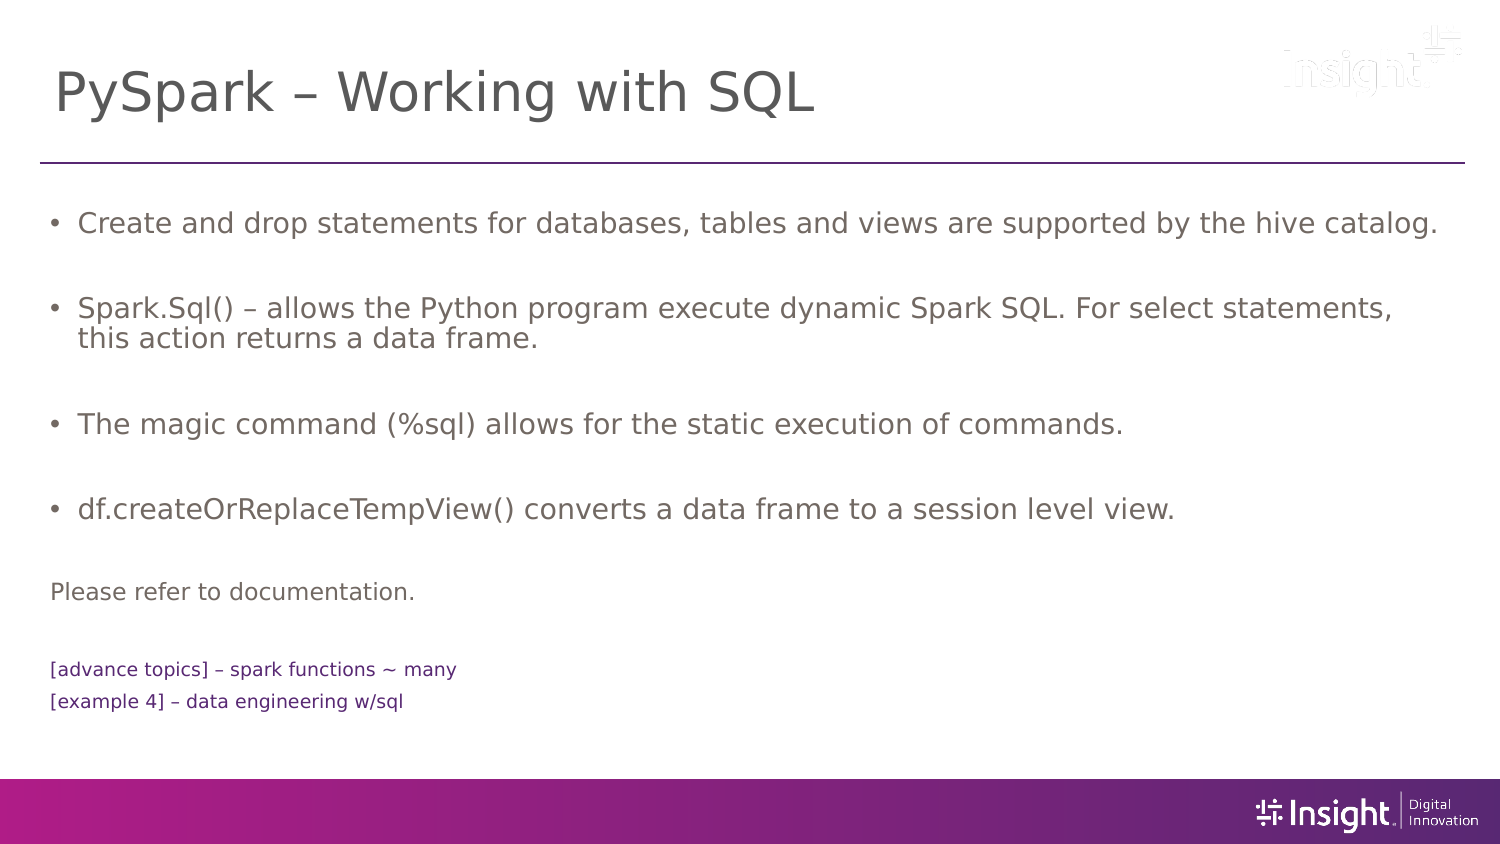

# PySpark – Working with SQL
Create and drop statements for databases, tables and views are supported by the hive catalog.

Spark.Sql() – allows the Python program execute dynamic Spark SQL. For select statements, this action returns a data frame.

The magic command (%sql) allows for the static execution of commands.

df.createOrReplaceTempView() converts a data frame to a session level view.

Please refer to documentation.

[advance topics] – spark functions ~ many
[example 4] – data engineering w/sql